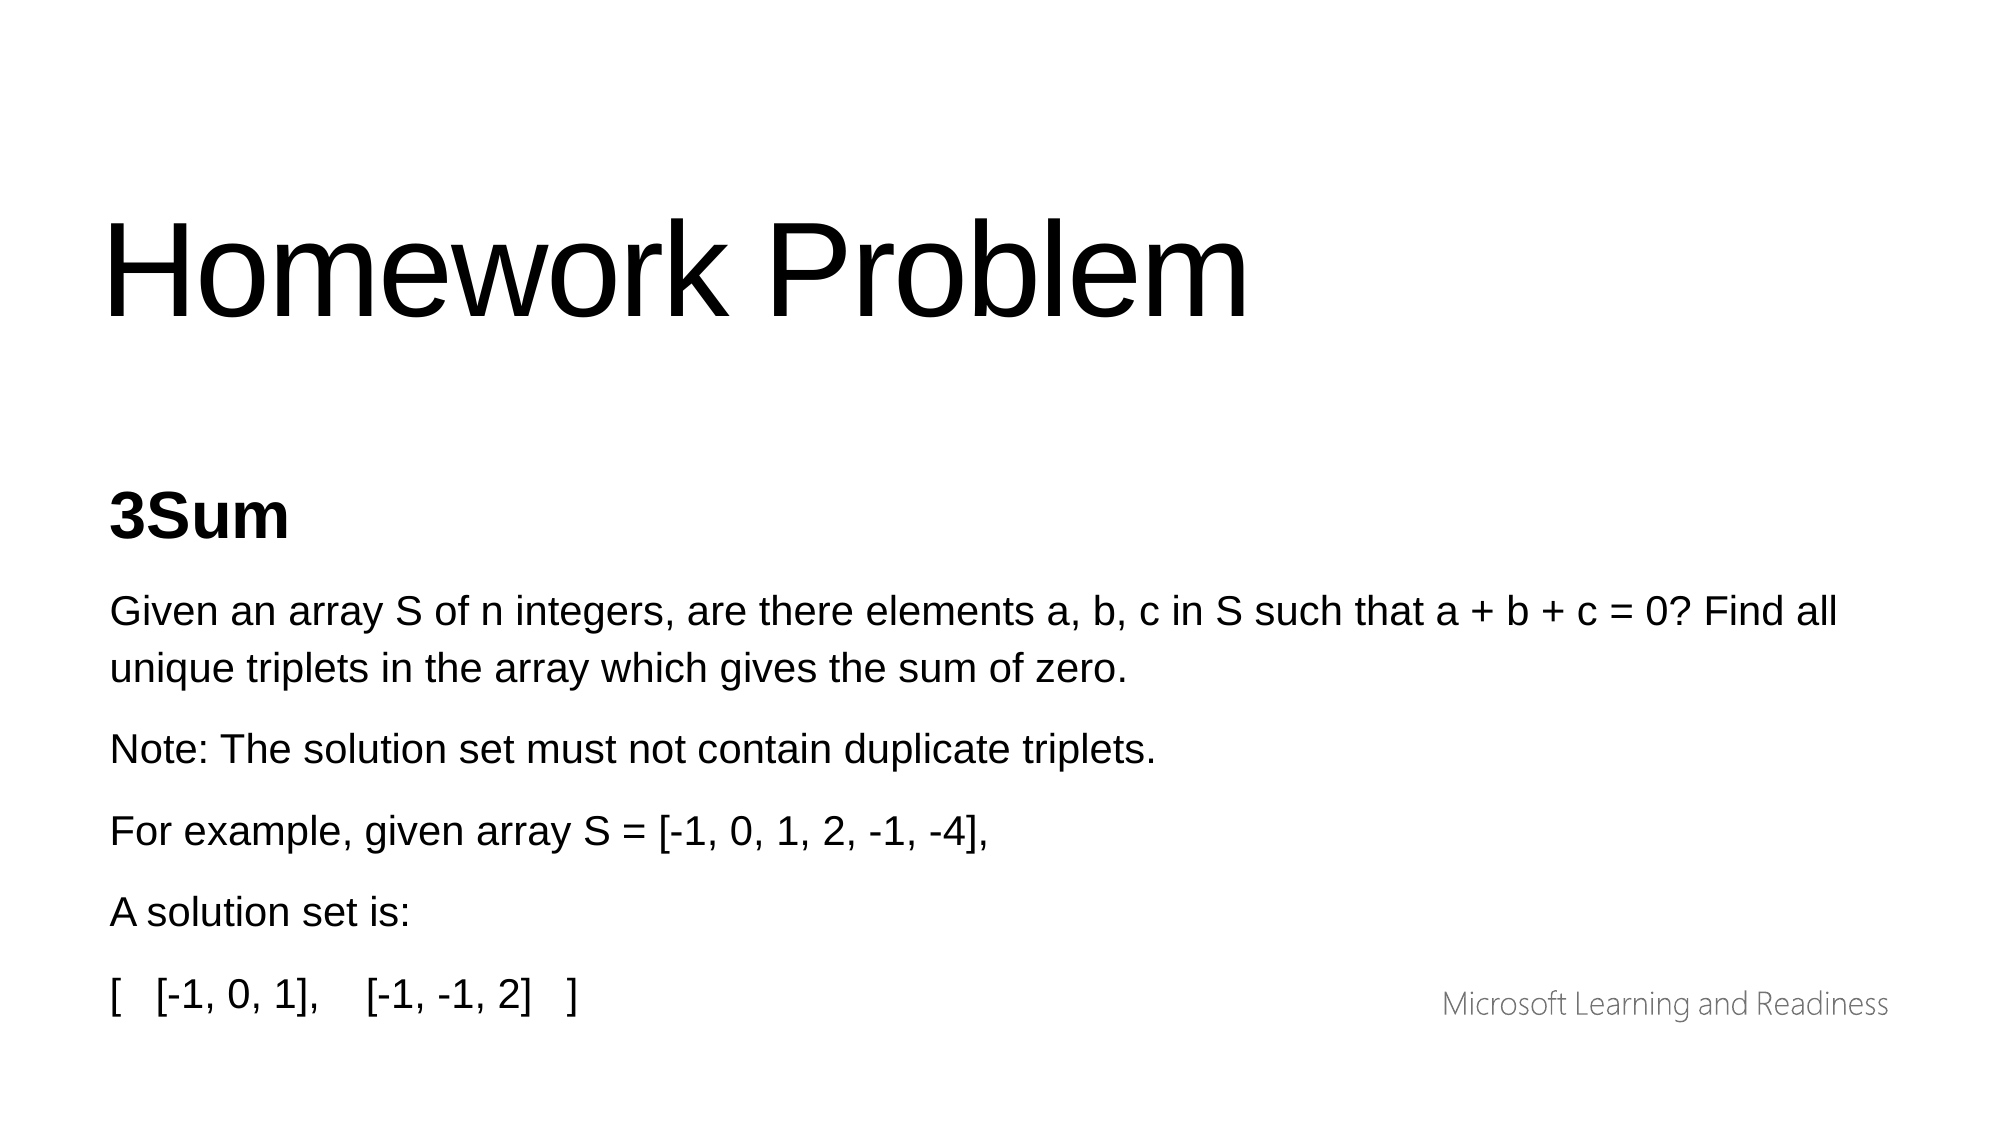

Homework Problem
3Sum
Given an array S of n integers, are there elements a, b, c in S such that a + b + c = 0? Find all unique triplets in the array which gives the sum of zero.
Note: The solution set must not contain duplicate triplets.
For example, given array S = [-1, 0, 1, 2, -1, -4],
A solution set is:
[   [-1, 0, 1],    [-1, -1, 2]   ]